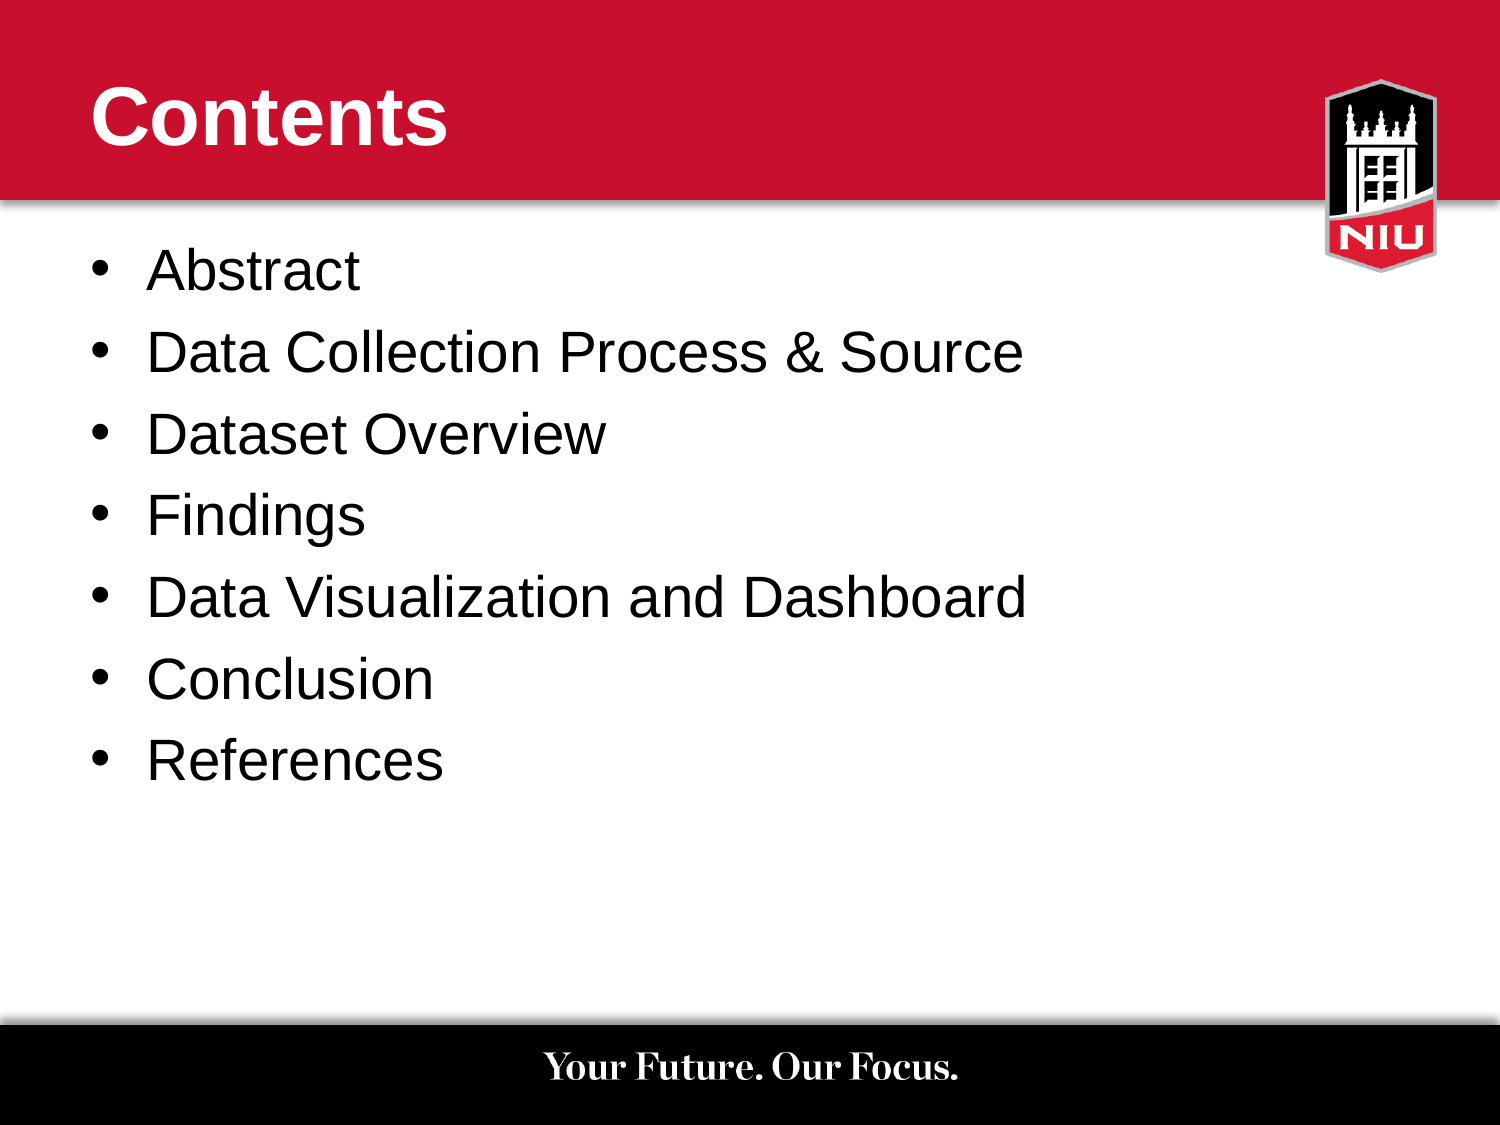

# Contents
Abstract
Data Collection Process & Source
Dataset Overview
Findings
Data Visualization and Dashboard
Conclusion
References